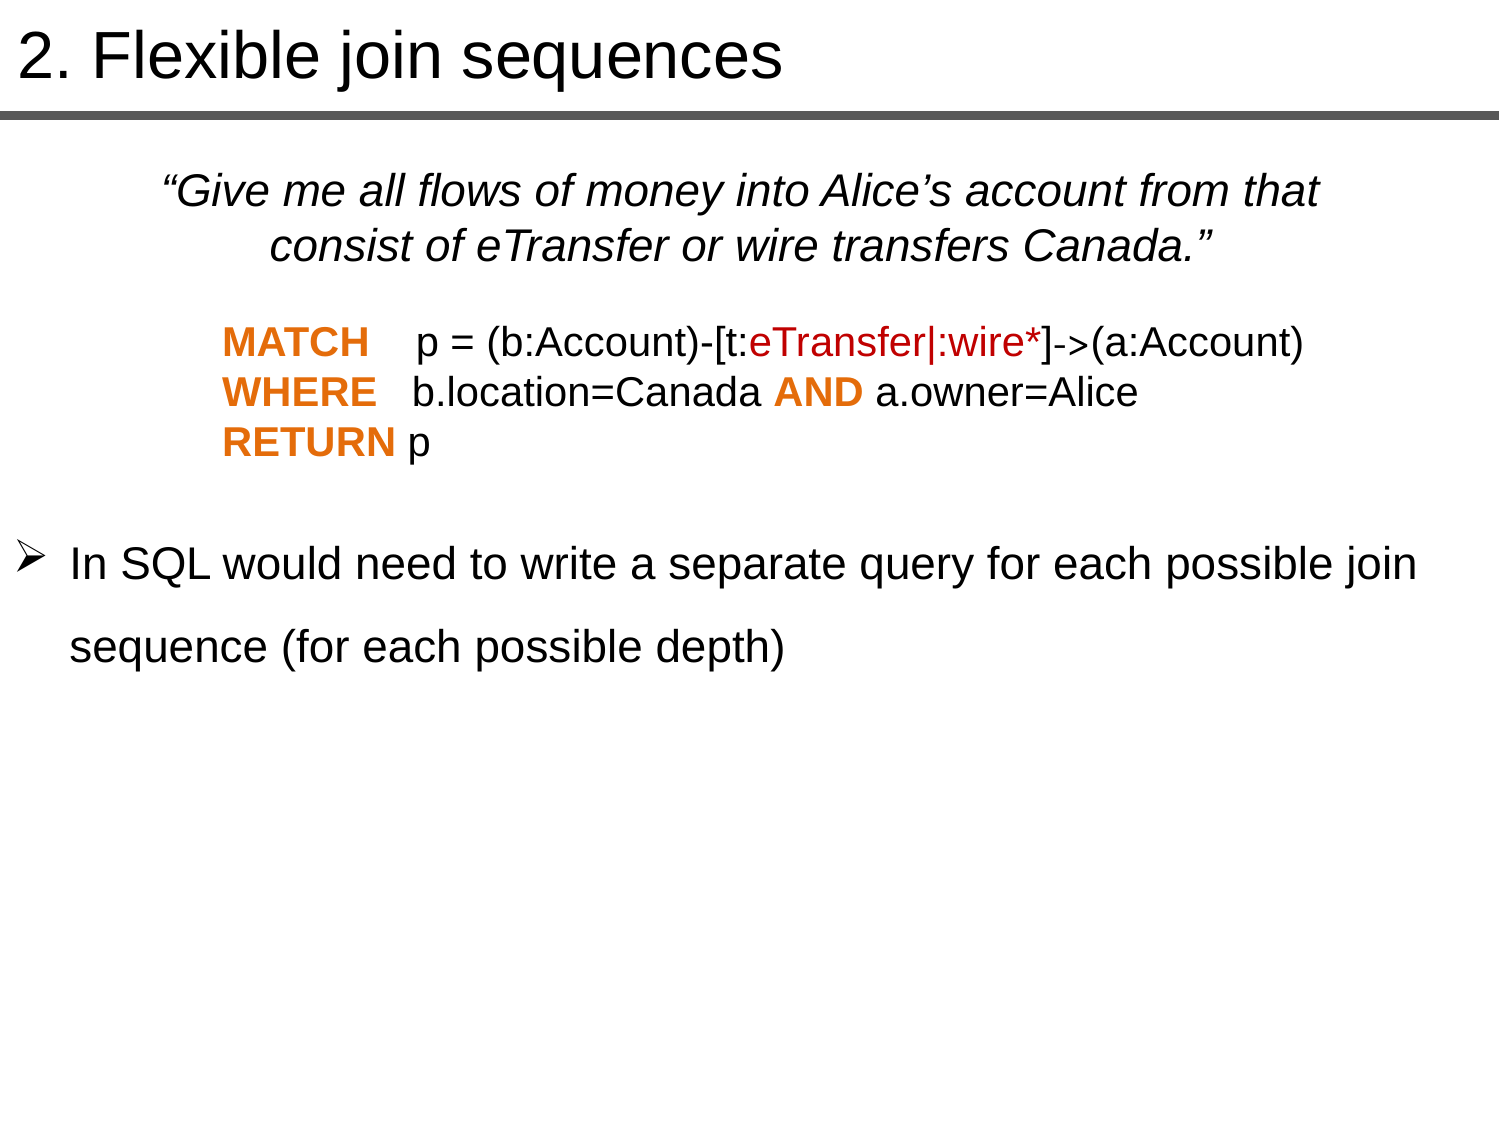

2. Flexible join sequences
“Give me all flows of money into Alice’s account from that consist of eTransfer or wire transfers Canada.”
MATCH    p = (b:Account)-[t:eTransfer|:wire*]->(a:Account)
WHERE   b.location=Canada AND a.owner=Alice
RETURN p
In SQL would need to write a separate query for each possible join sequence (for each possible depth)